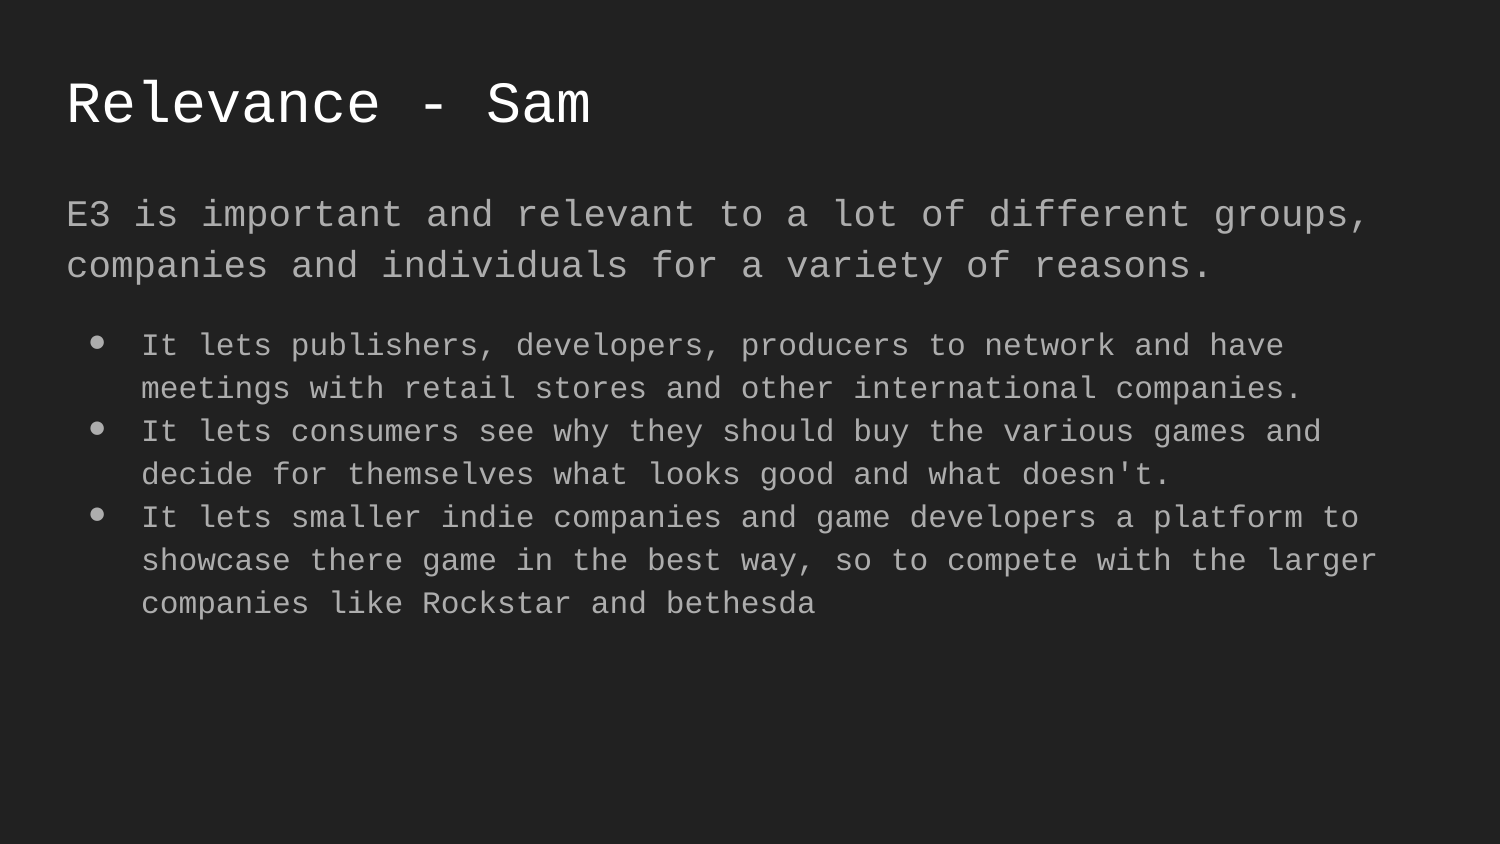

# Relevance - Sam
E3 is important and relevant to a lot of different groups, companies and individuals for a variety of reasons.
It lets publishers, developers, producers to network and have meetings with retail stores and other international companies.
It lets consumers see why they should buy the various games and decide for themselves what looks good and what doesn't.
It lets smaller indie companies and game developers a platform to showcase there game in the best way, so to compete with the larger companies like Rockstar and bethesda